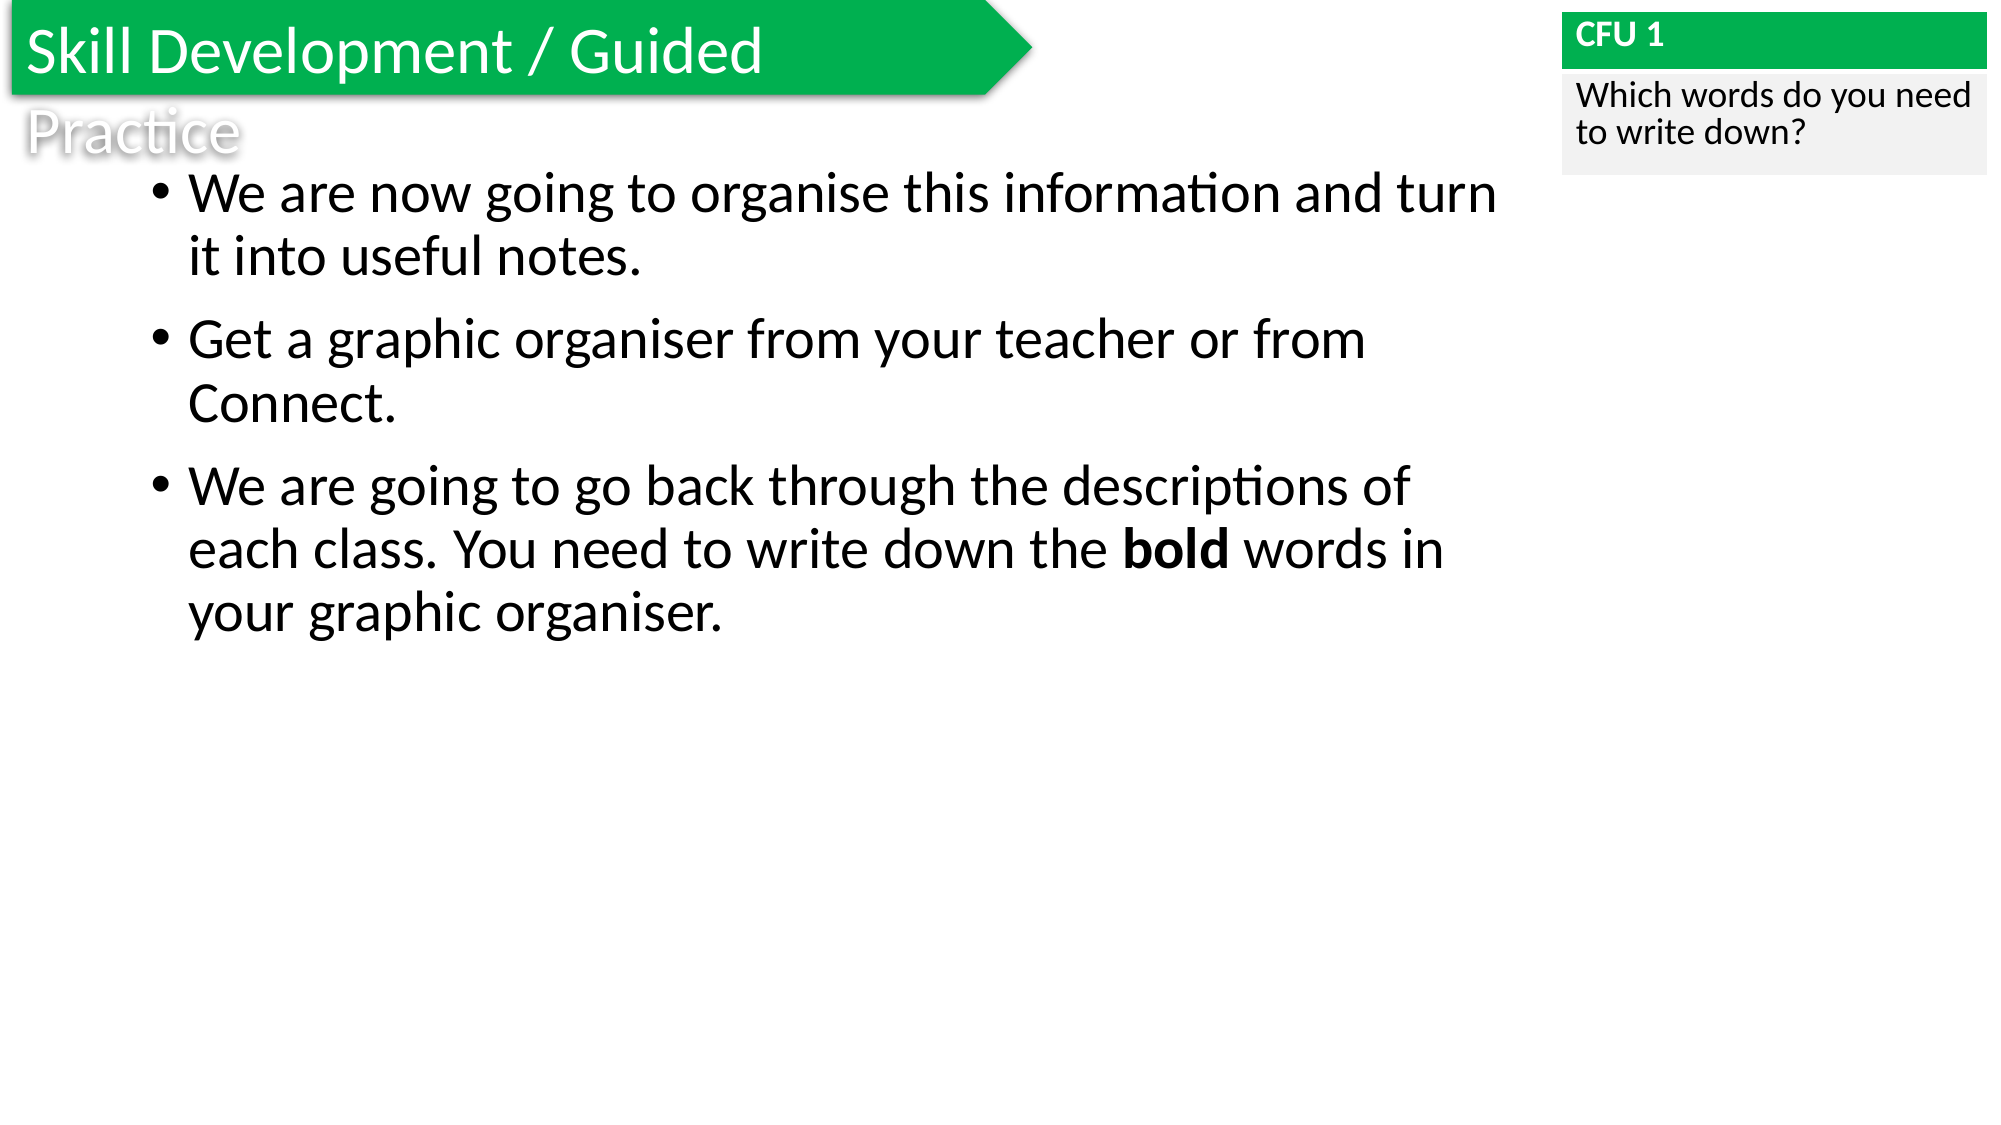

Skill Development / Guided Practice
| CFU 1 |
| --- |
| Which words do you need to write down? |
We are now going to organise this information and turn it into useful notes.
Get a graphic organiser from your teacher or from Connect.
We are going to go back through the descriptions of each class. You need to write down the bold words in your graphic organiser.